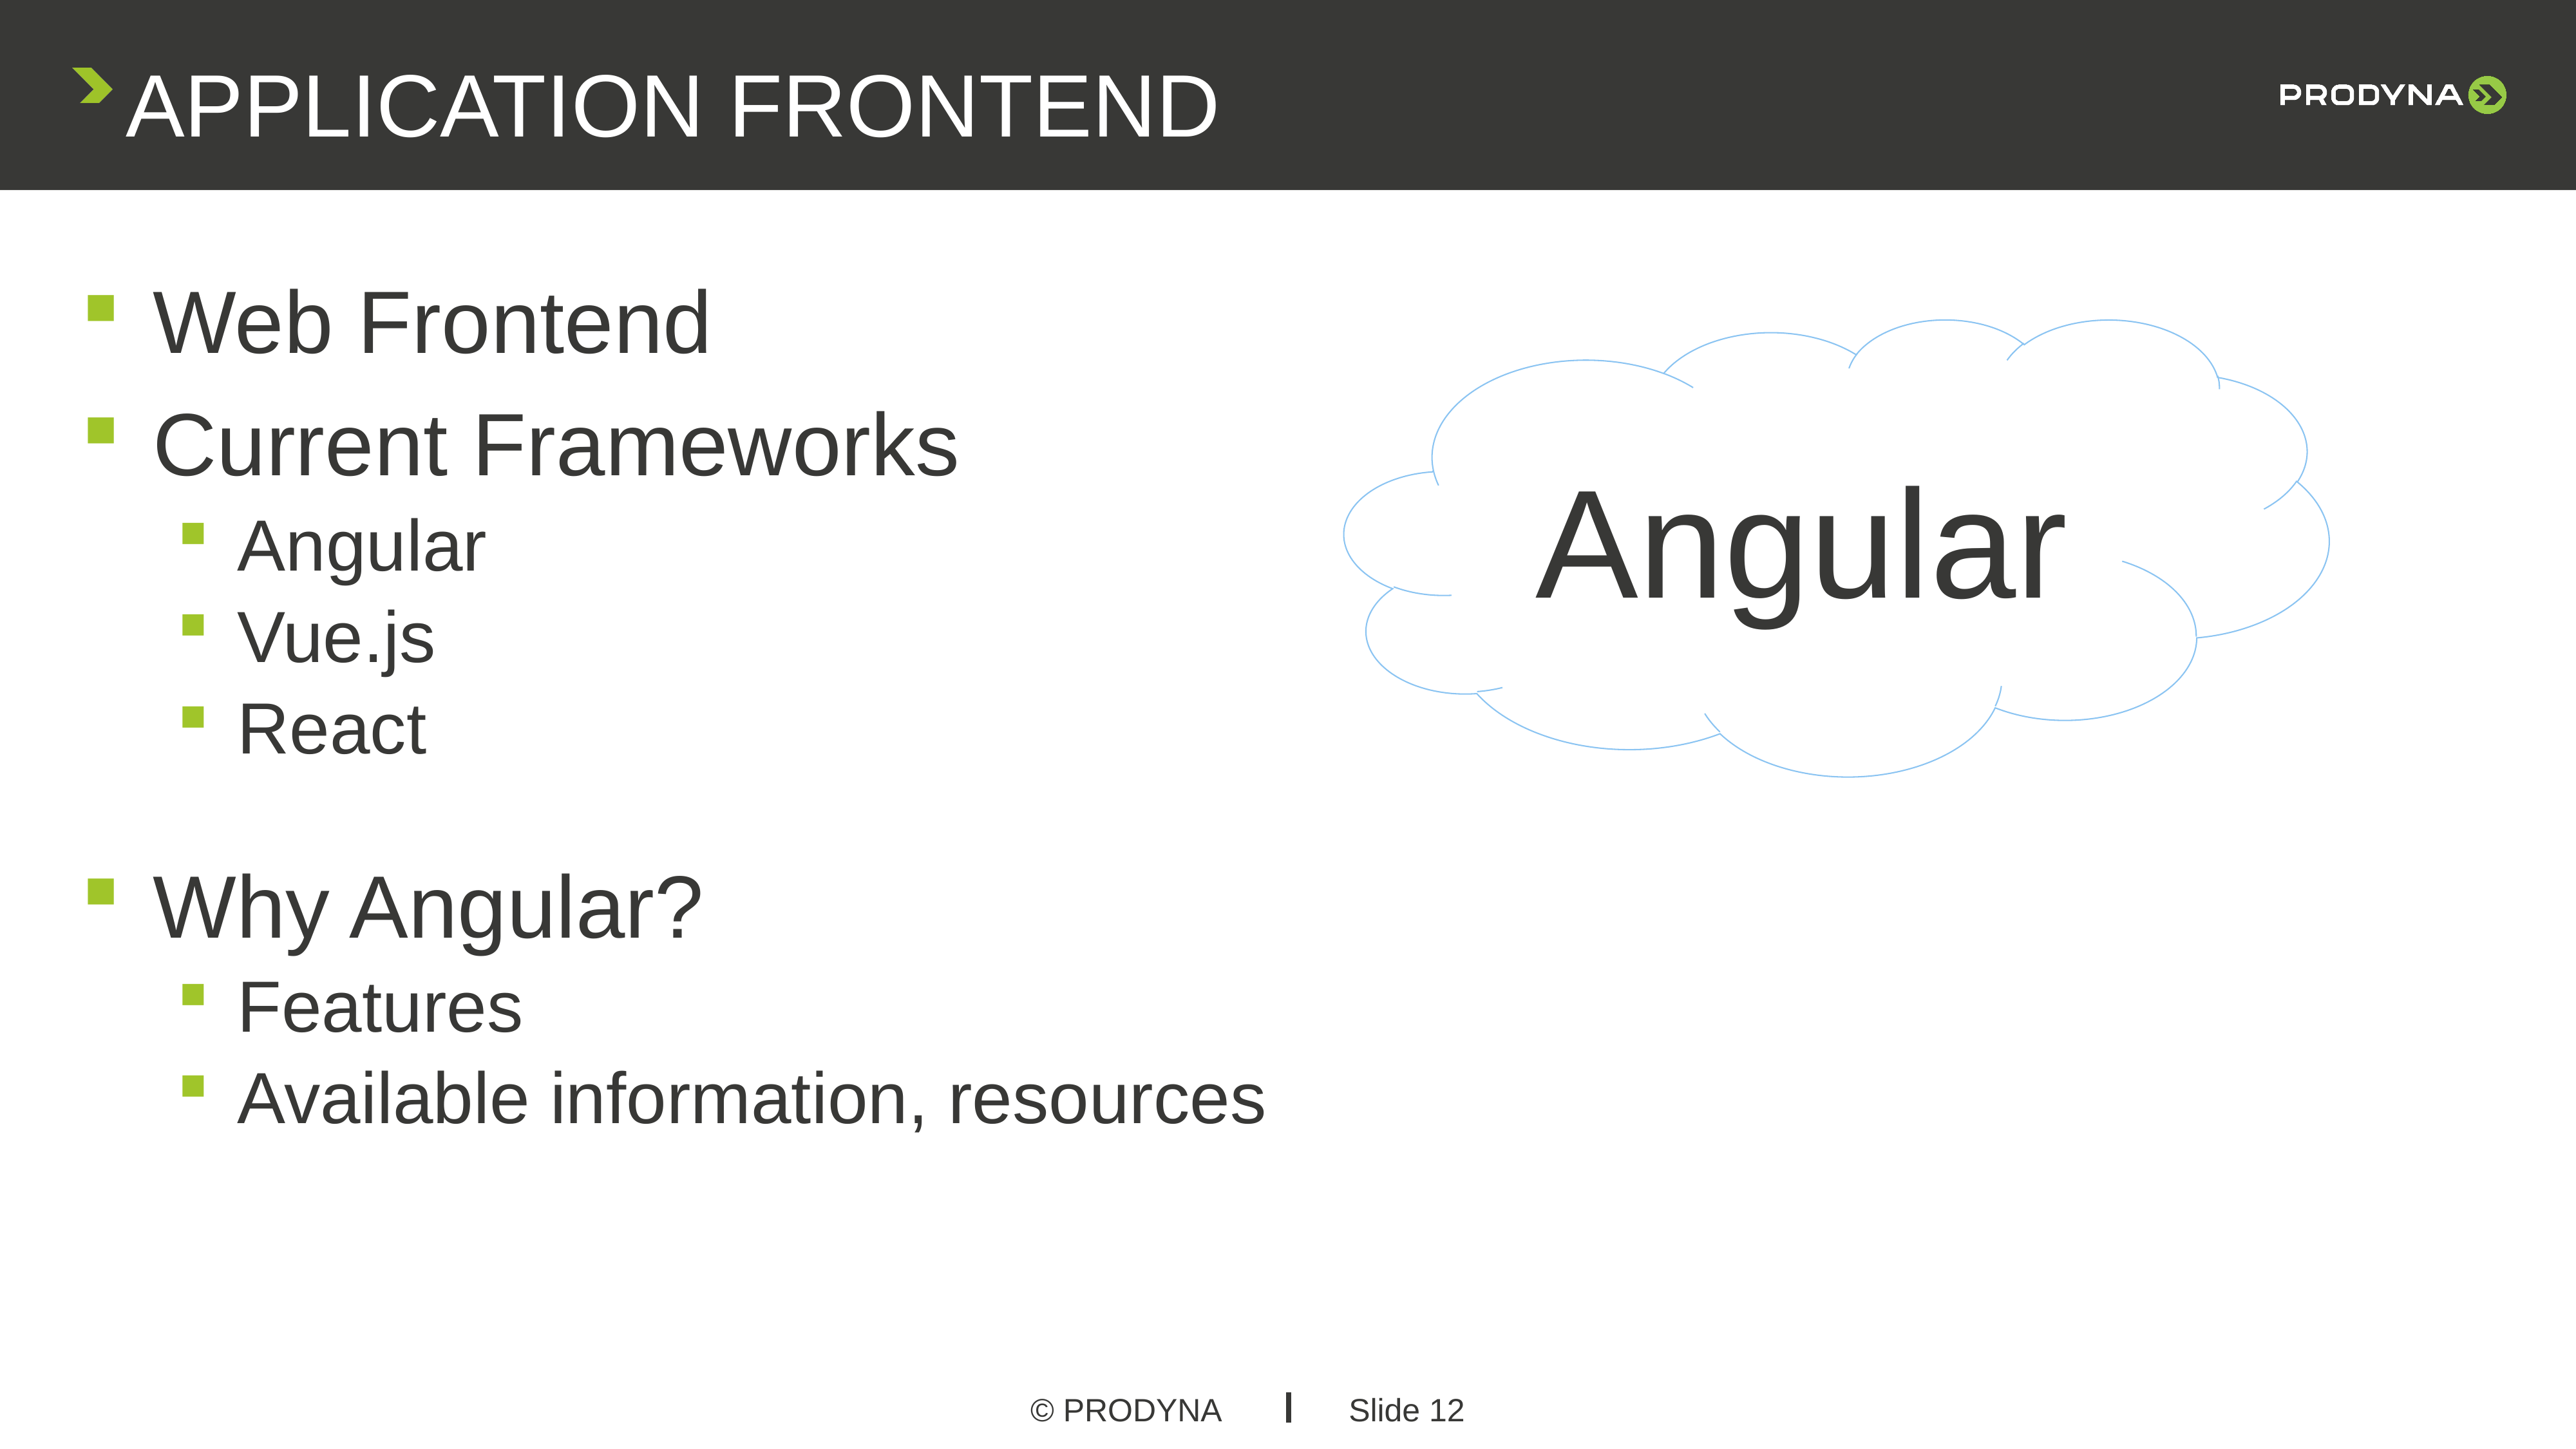

APPLICATION FRONTEND
Web Frontend
Current Frameworks
Angular
Vue.js
React
Why Angular?
Features
Available information, resources
Angular